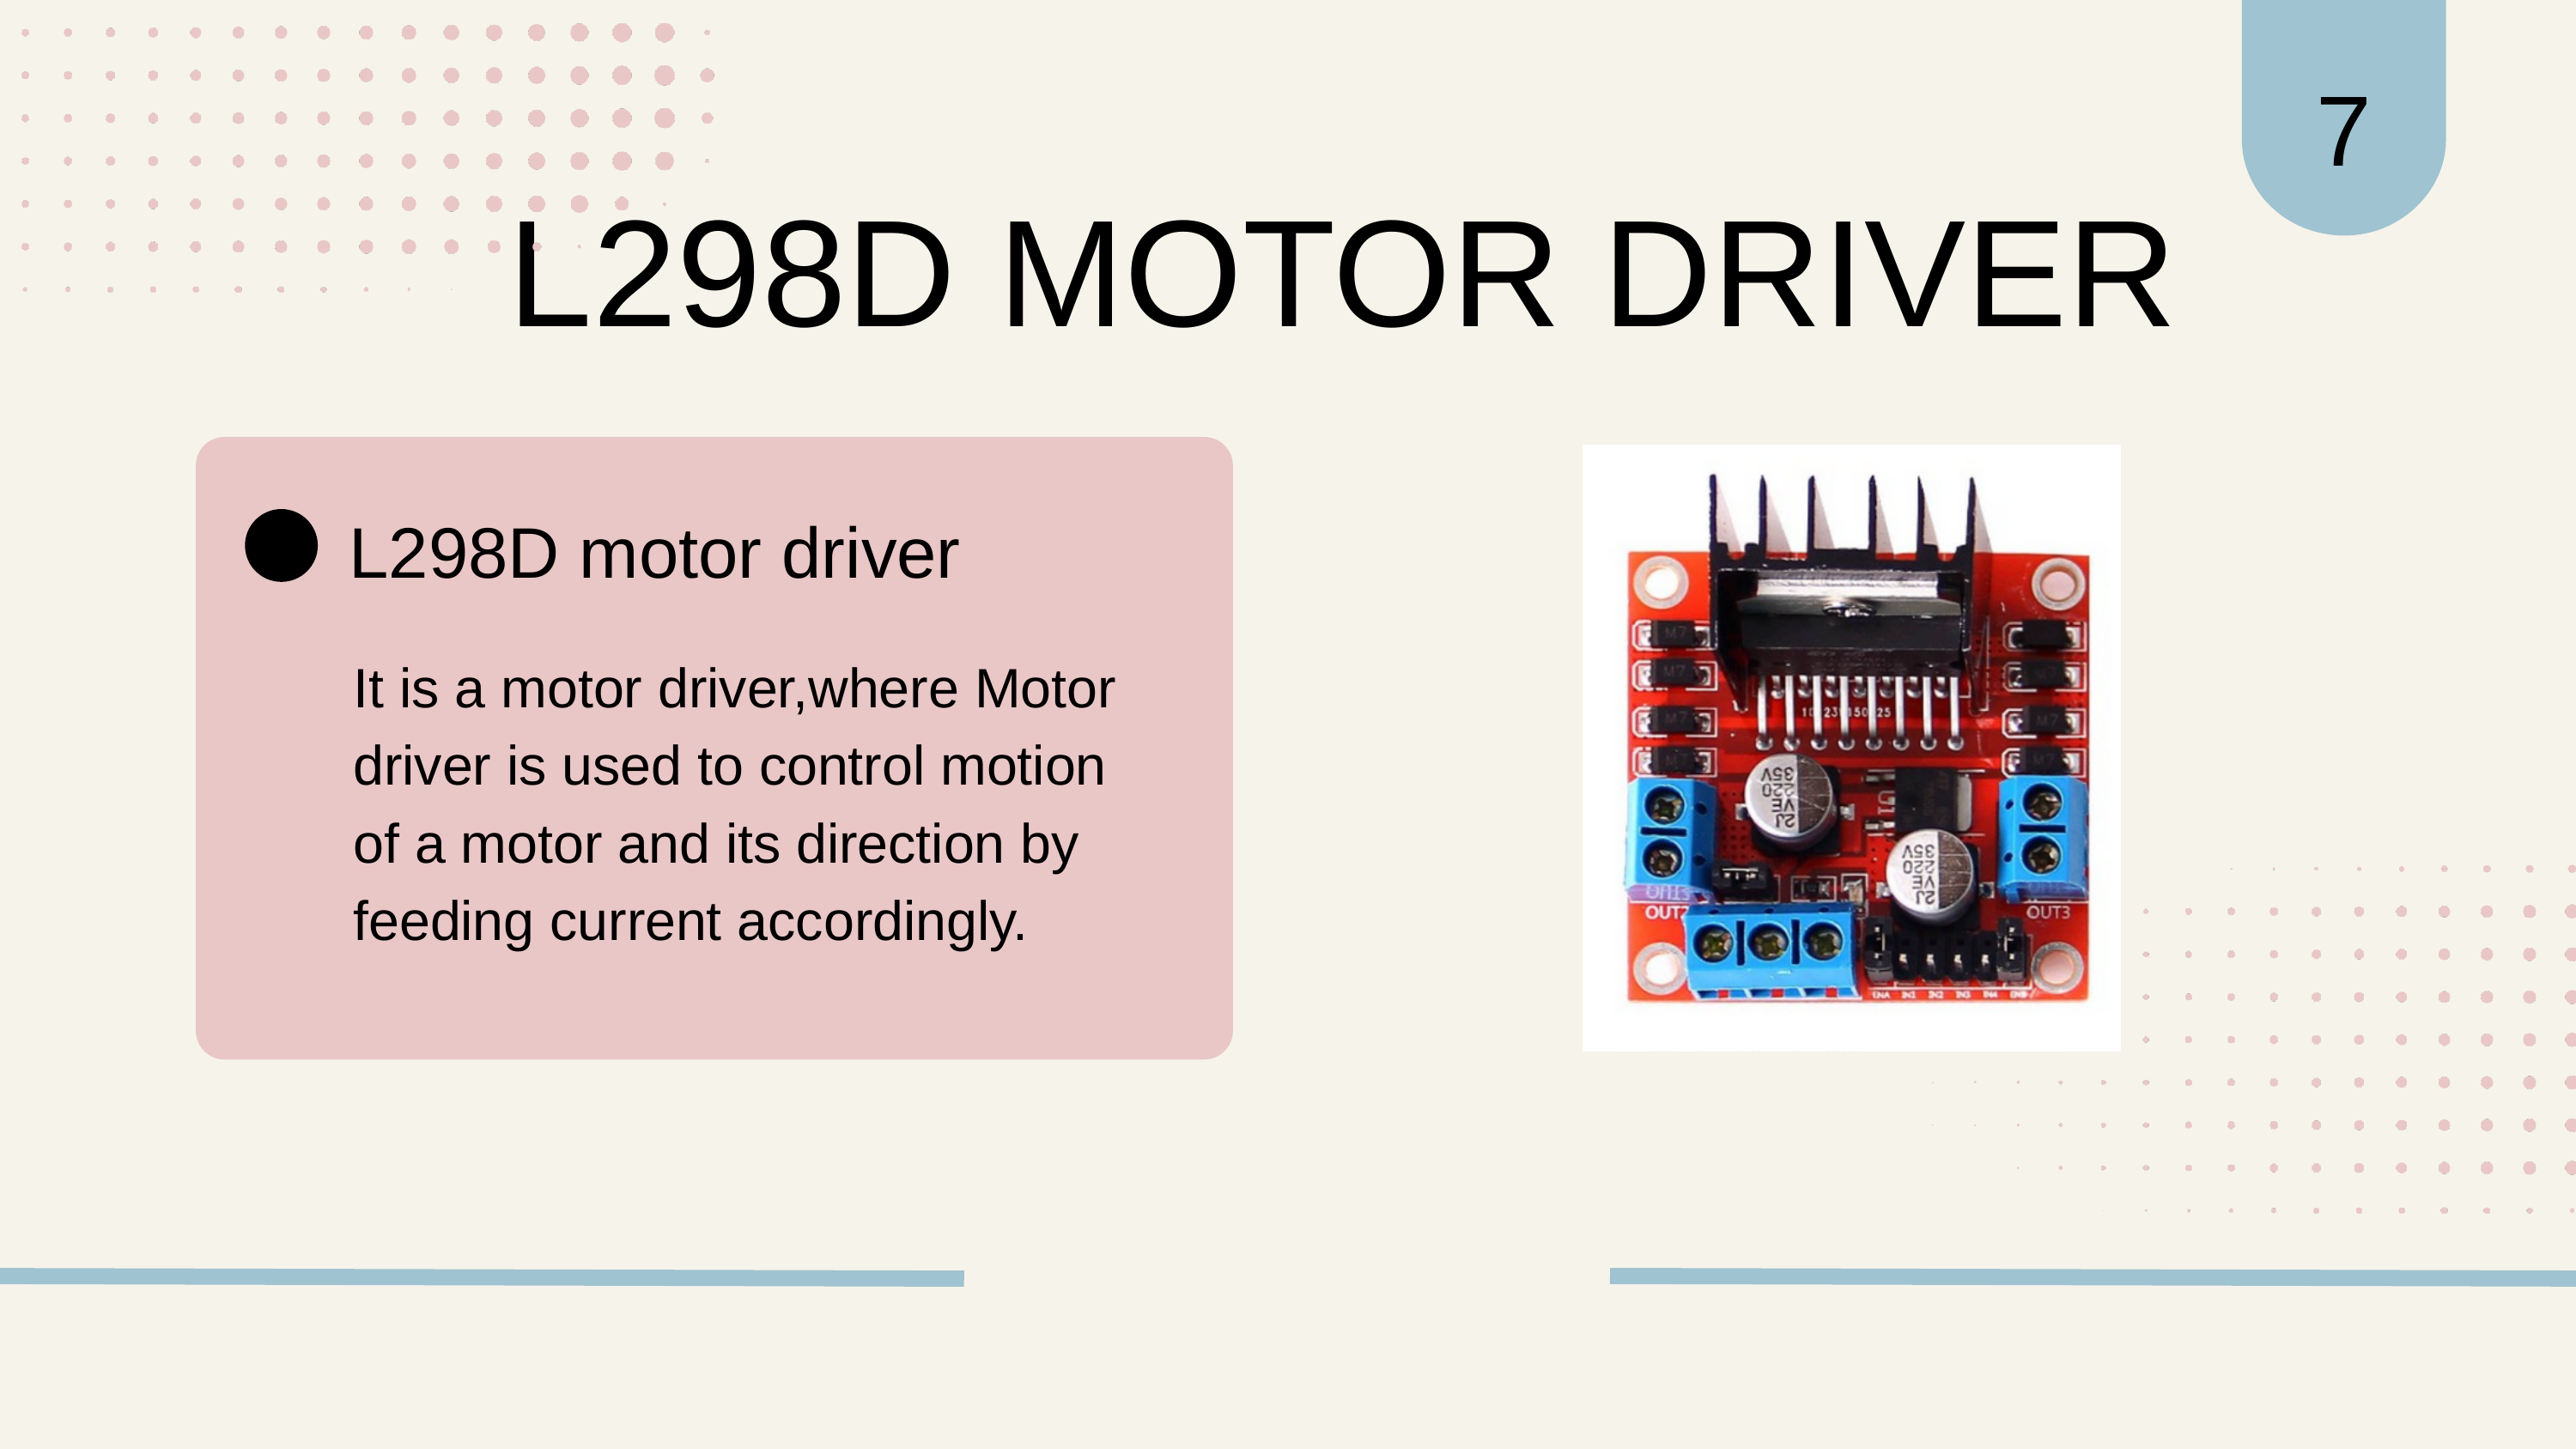

7

L298D MOTOR DRIVER

L298D motor driver

It is a motor driver,where Motor driver is used to control motion of a motor and its direction by feeding current accordingly.